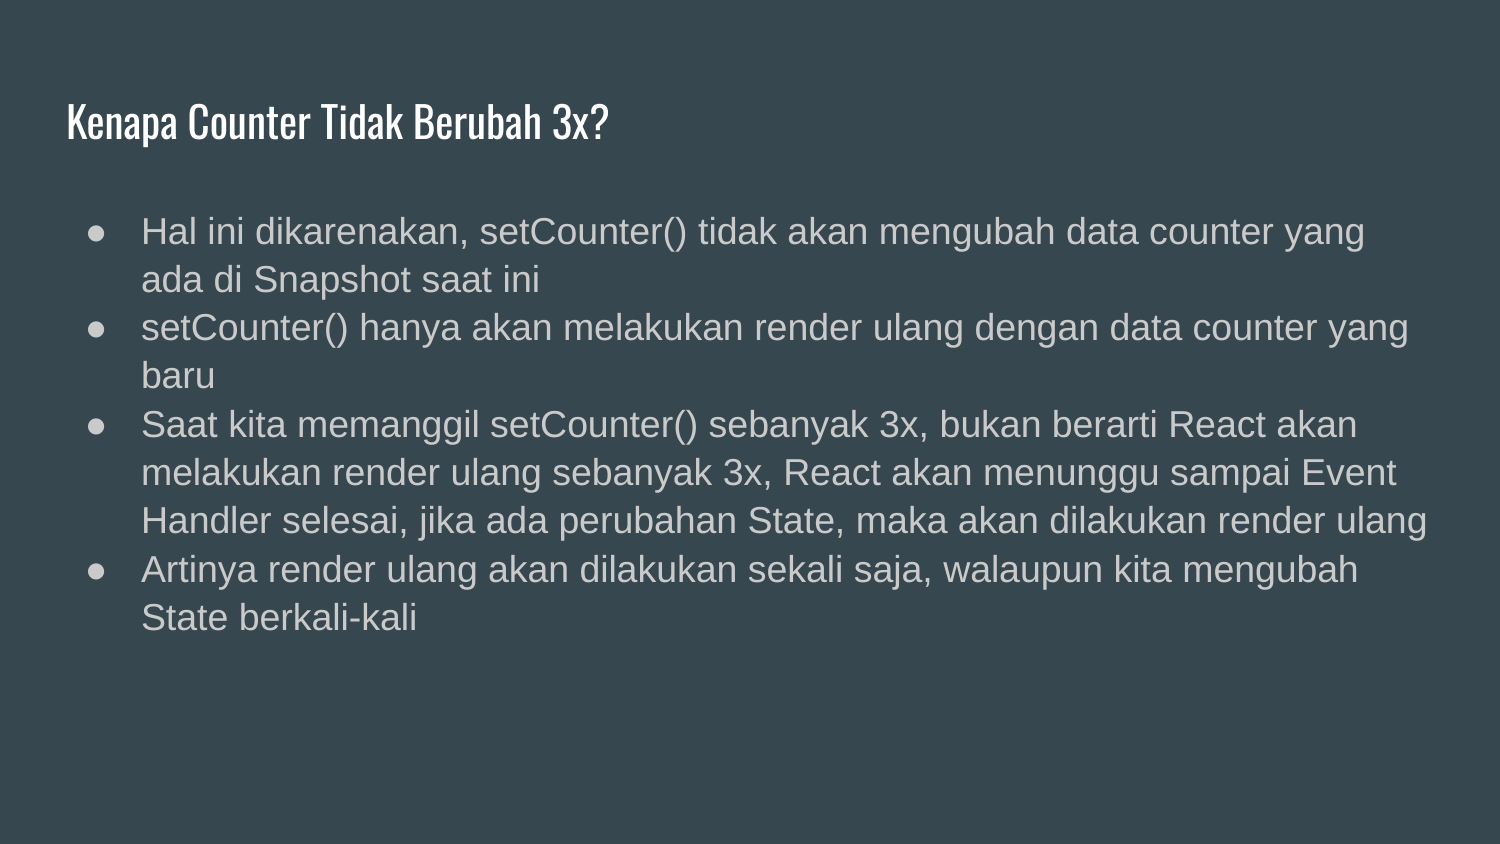

# Kenapa Counter Tidak Berubah 3x?
Hal ini dikarenakan, setCounter() tidak akan mengubah data counter yang ada di Snapshot saat ini
setCounter() hanya akan melakukan render ulang dengan data counter yang baru
Saat kita memanggil setCounter() sebanyak 3x, bukan berarti React akan melakukan render ulang sebanyak 3x, React akan menunggu sampai Event Handler selesai, jika ada perubahan State, maka akan dilakukan render ulang
Artinya render ulang akan dilakukan sekali saja, walaupun kita mengubah State berkali-kali